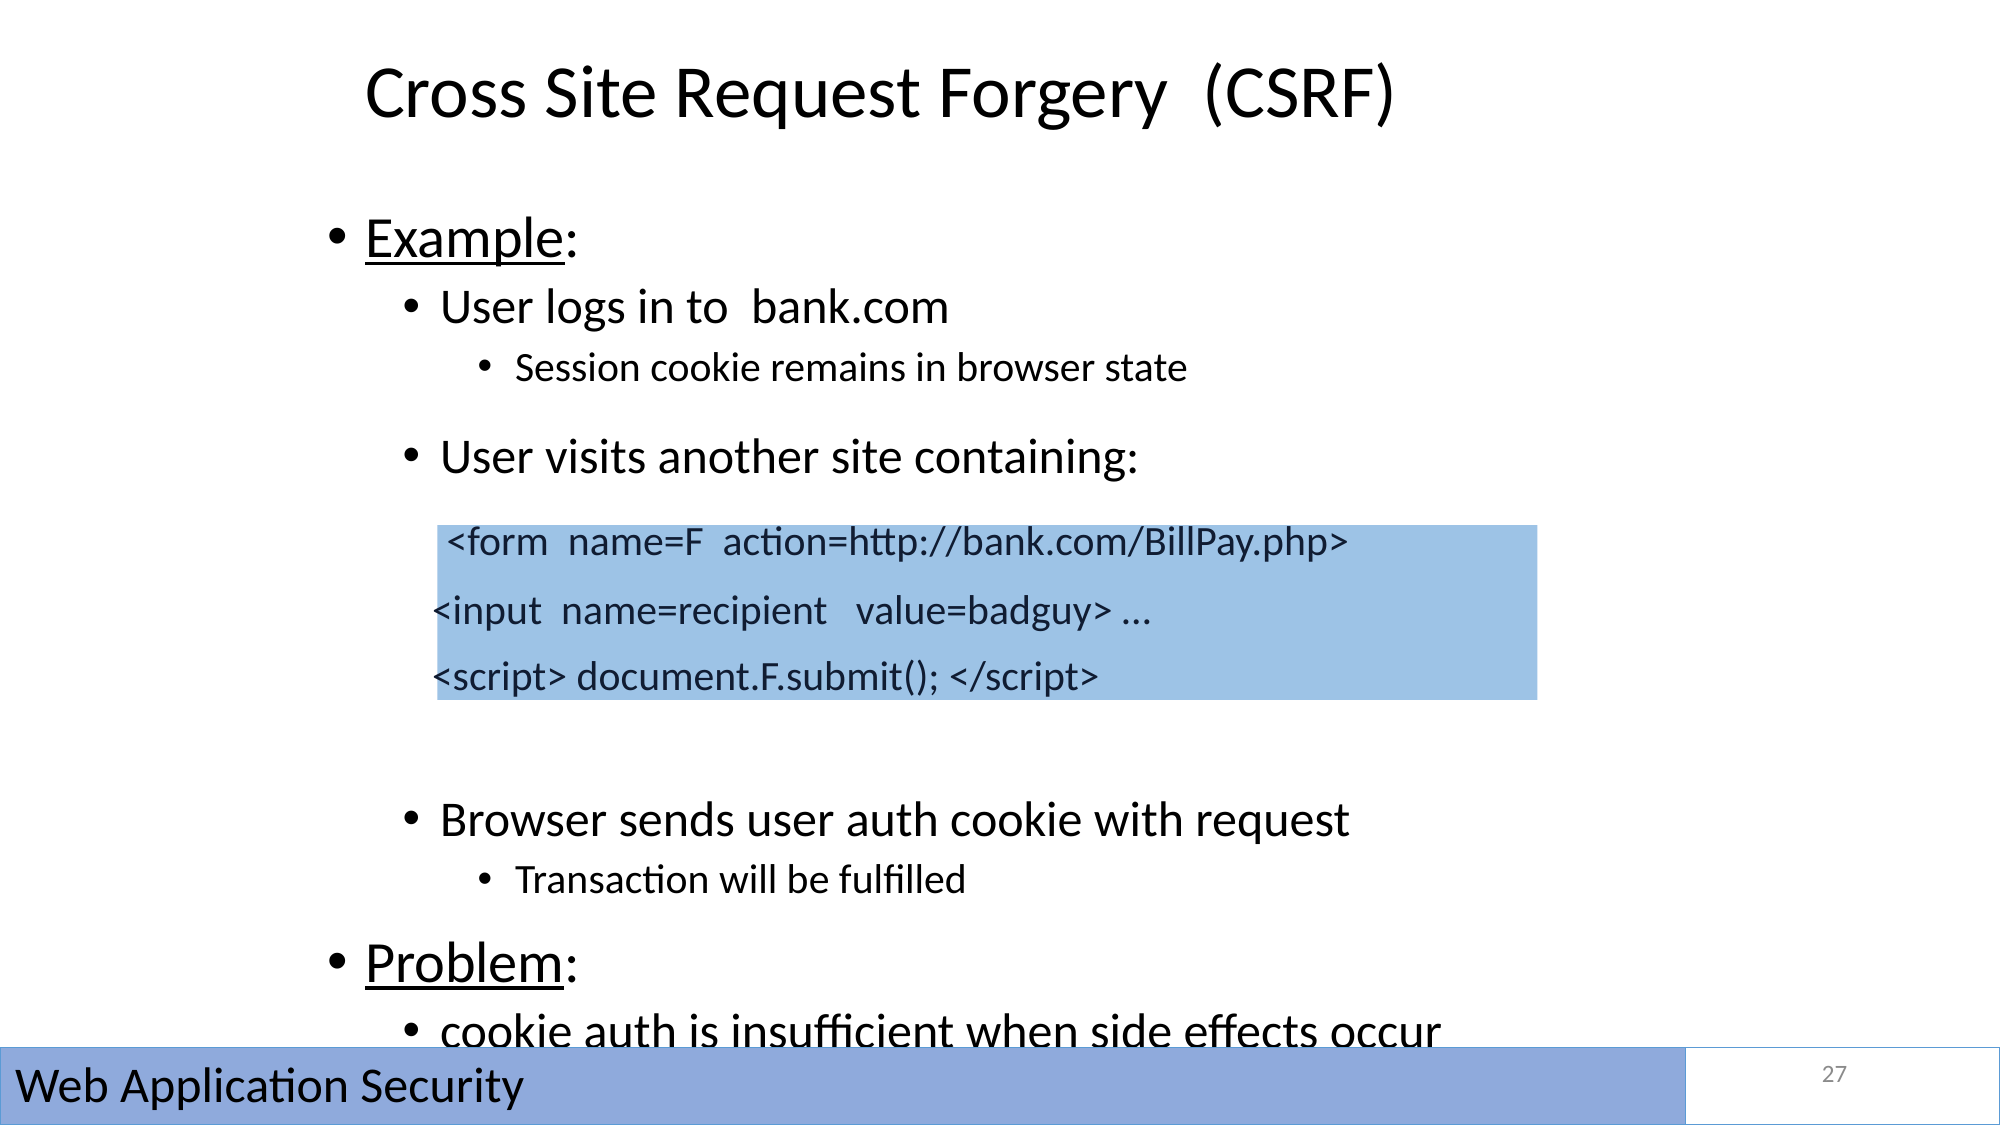

# Cross Site Request Forgery  (CSRF)

Example:
User logs in to  bank.com
Session cookie remains in browser state
User visits another site containing:
         <form  name=F  action=http://bank.com/BillPay.php>
           <input  name=recipient   value=badguy> …
           <script> document.F.submit(); </script>

Browser sends user auth cookie with request
Transaction will be fulfilled
Problem:
cookie auth is insufficient when side effects occur

27
Web Application Security